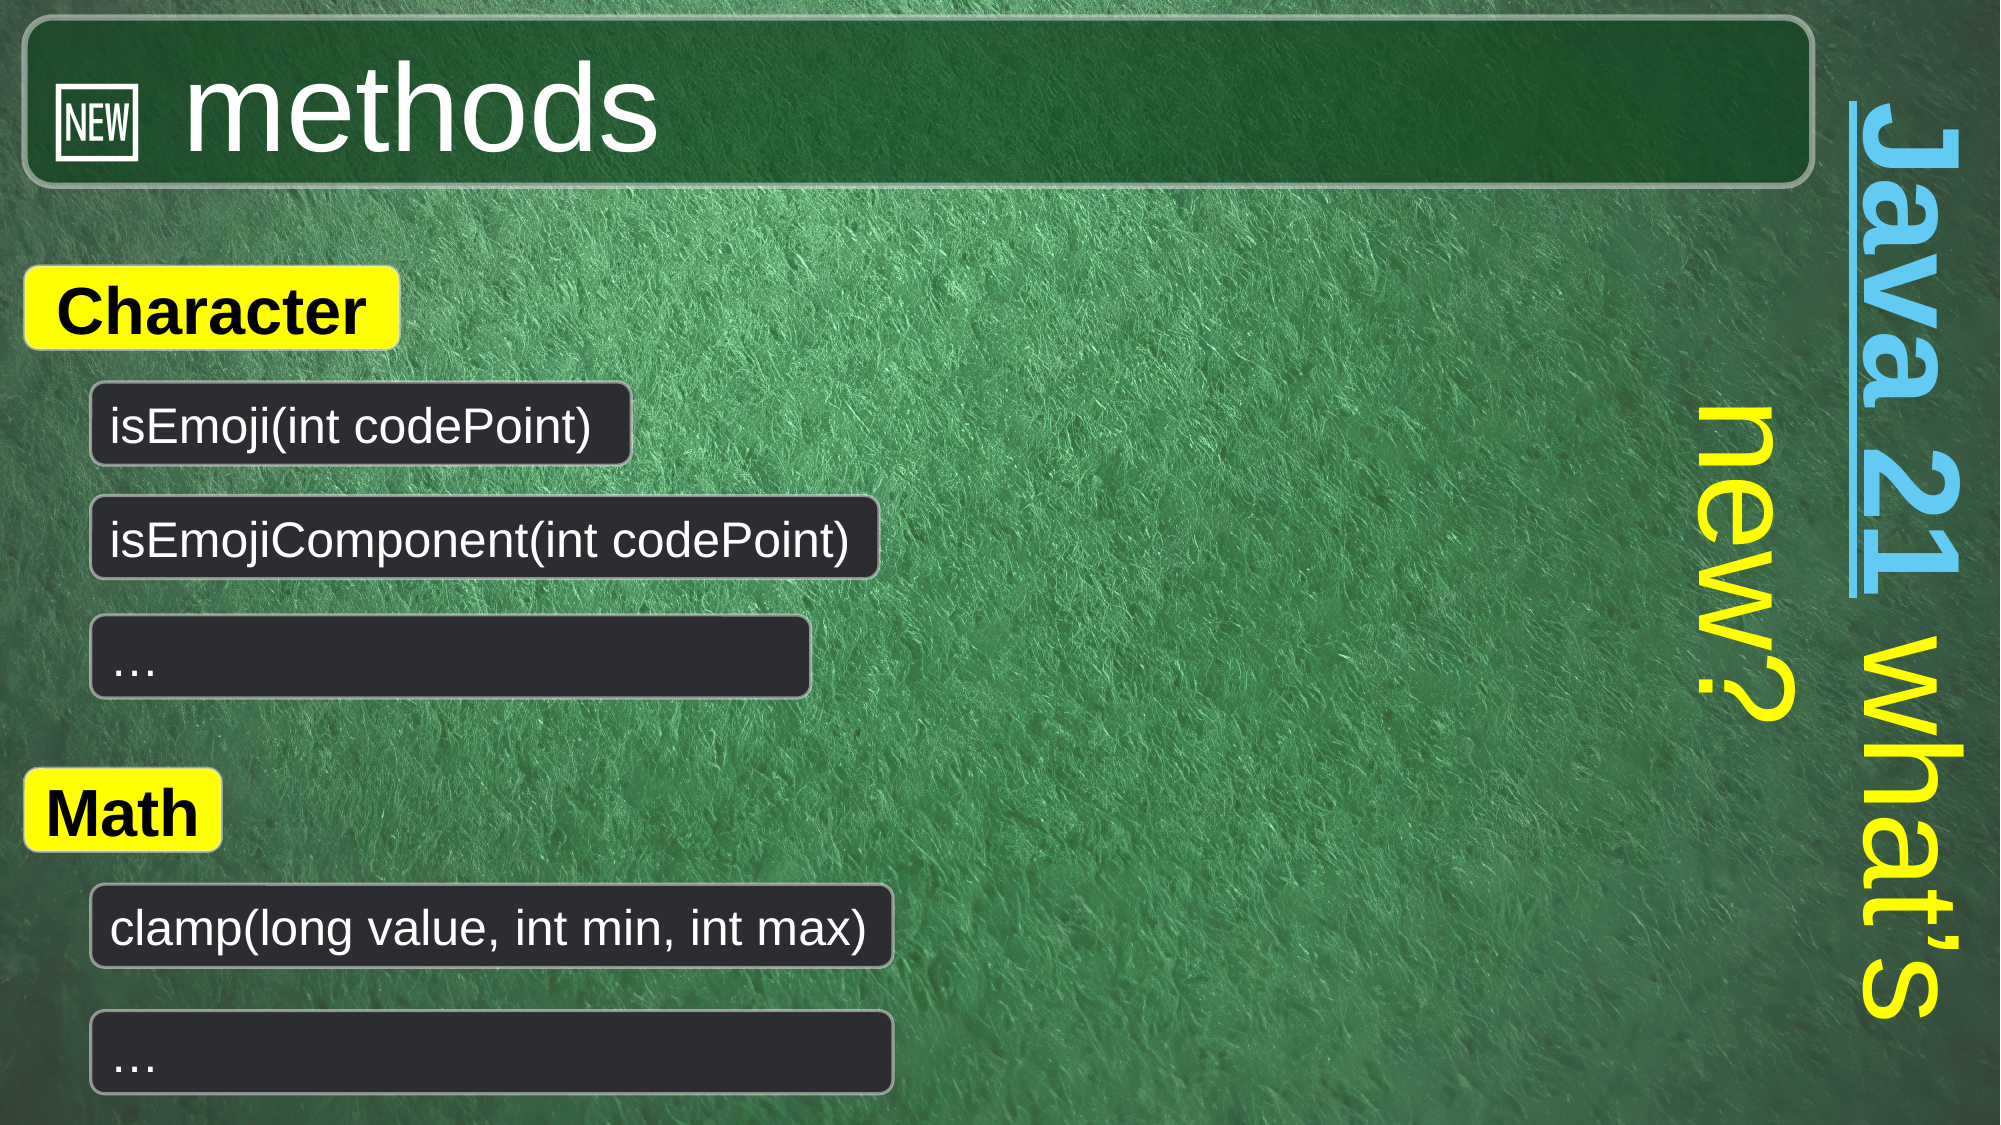

Java 21 what’s new?
🆕 methods
Character
isEmoji(int codePoint)
isEmojiComponent(int codePoint)
…
Math
clamp(long value, int min, int max)
…